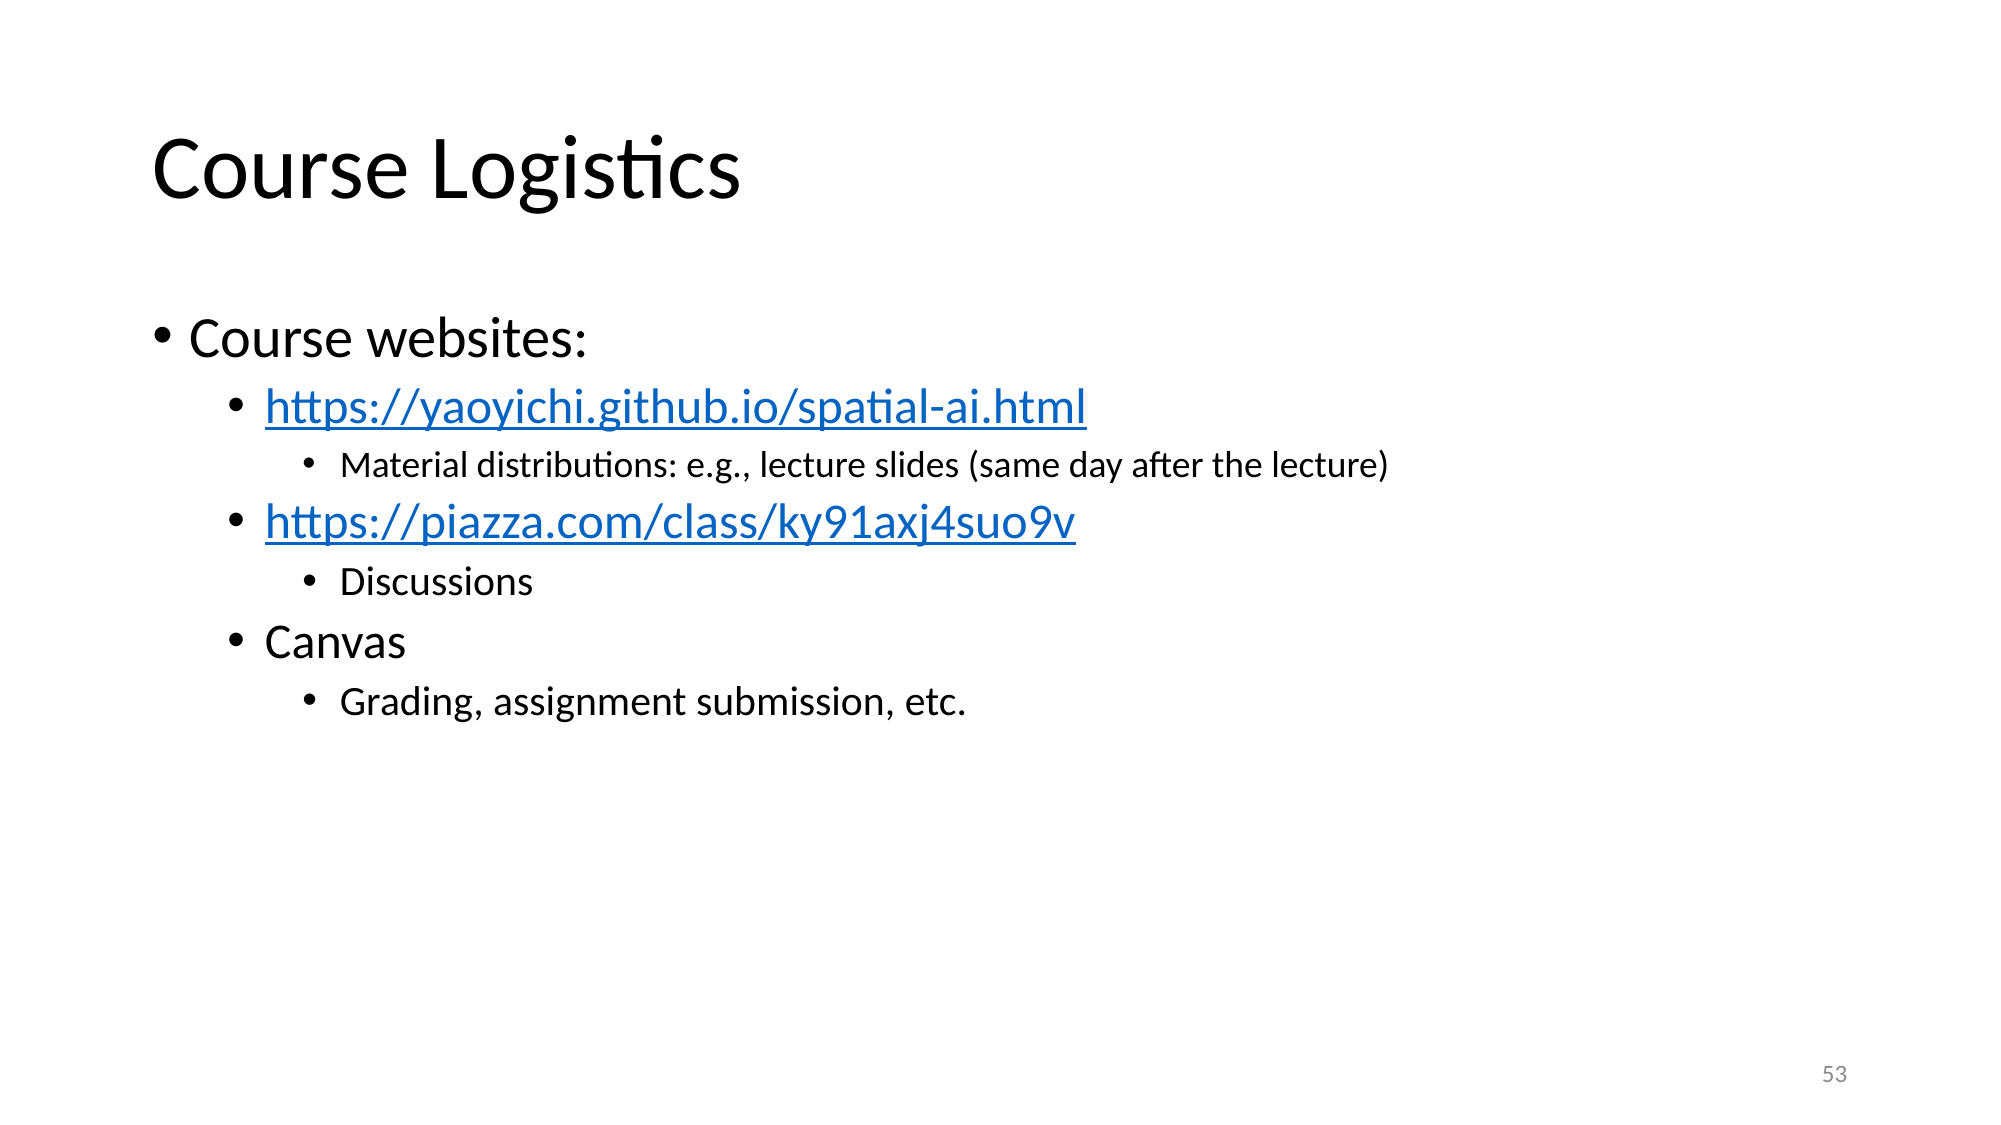

# Course Logistics
Course websites:
https://yaoyichi.github.io/spatial-ai.html
Material distributions: e.g., lecture slides (same day after the lecture)
https://piazza.com/class/ky91axj4suo9v
Discussions
Canvas
Grading, assignment submission, etc.

53